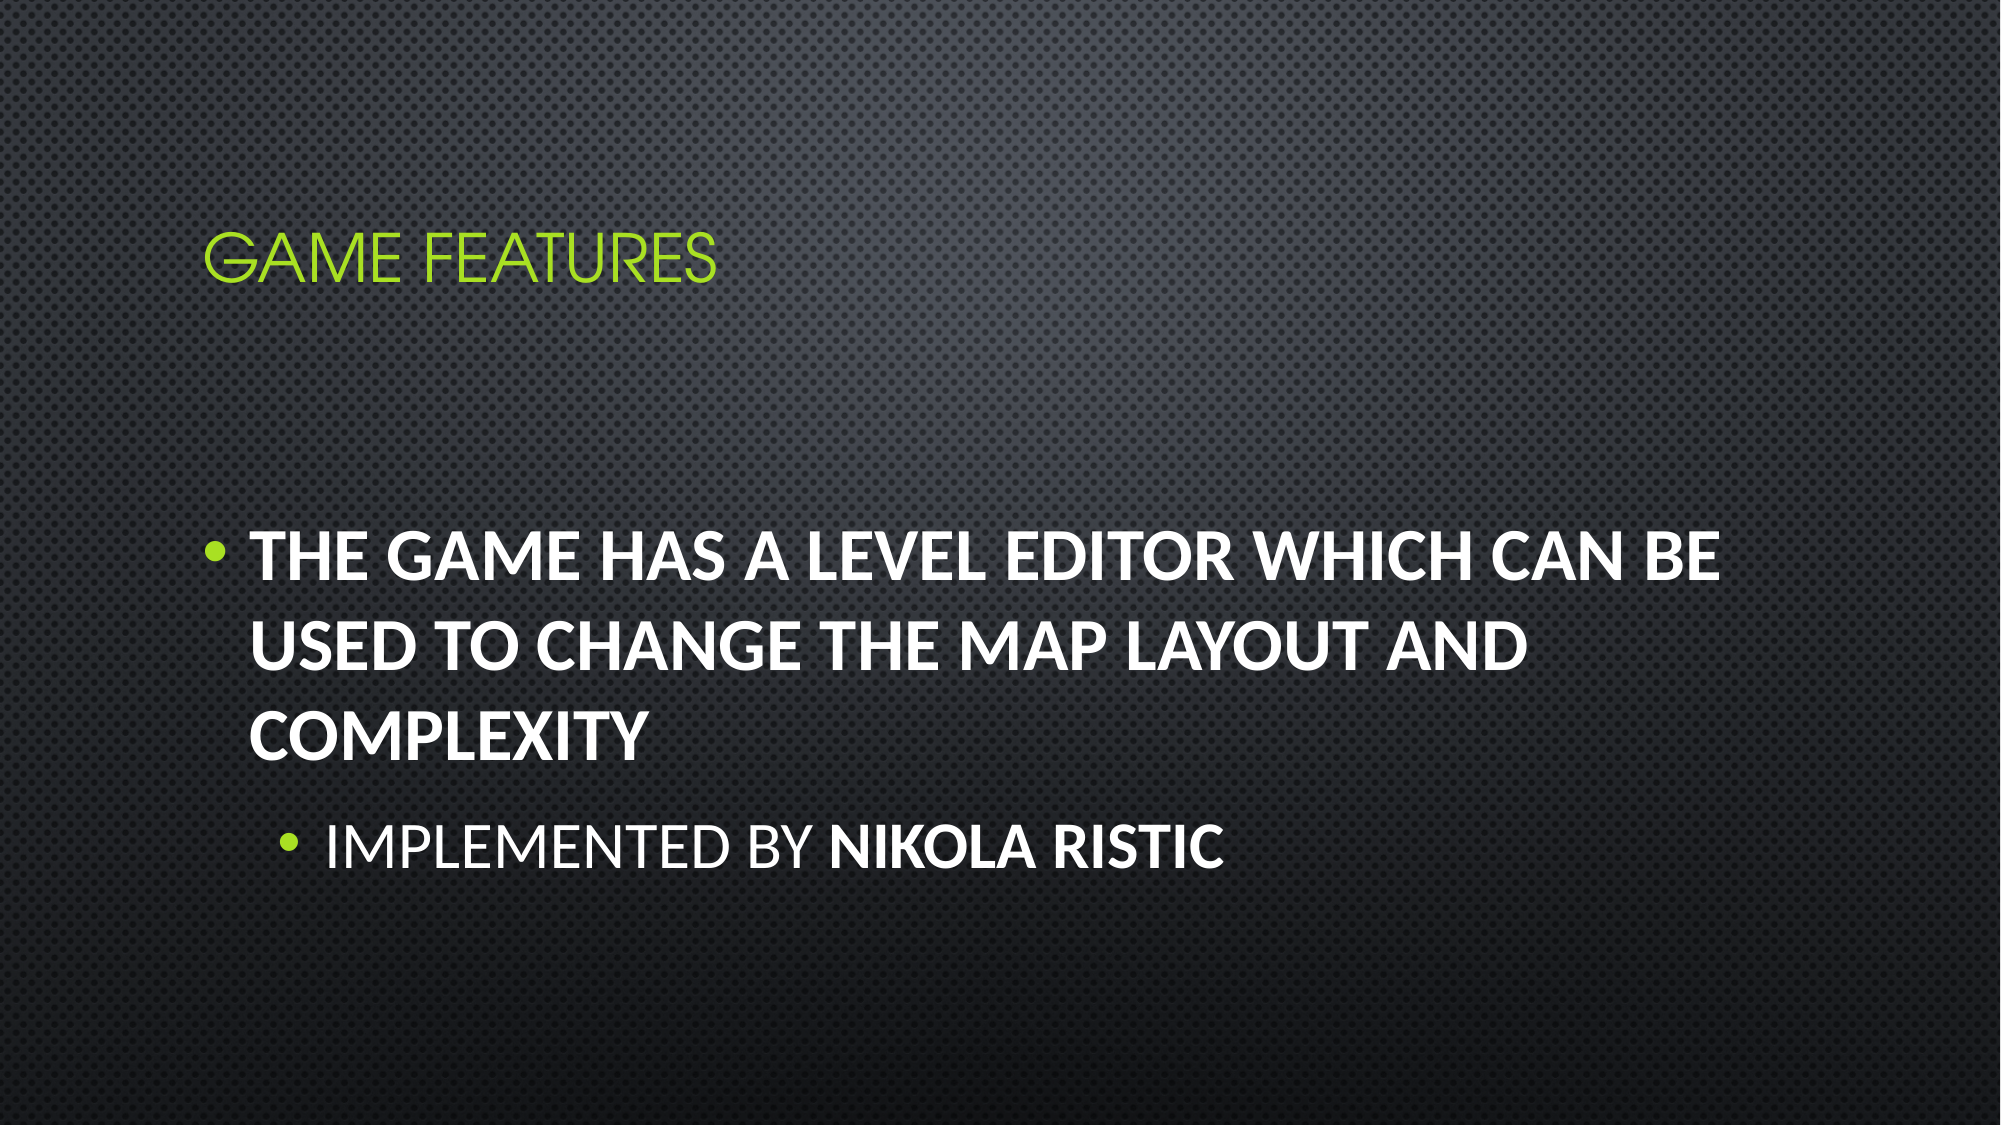

# Game features
The game has a level editor which can be used to change the map layout and complexity
Implemented by Nikola Ristic